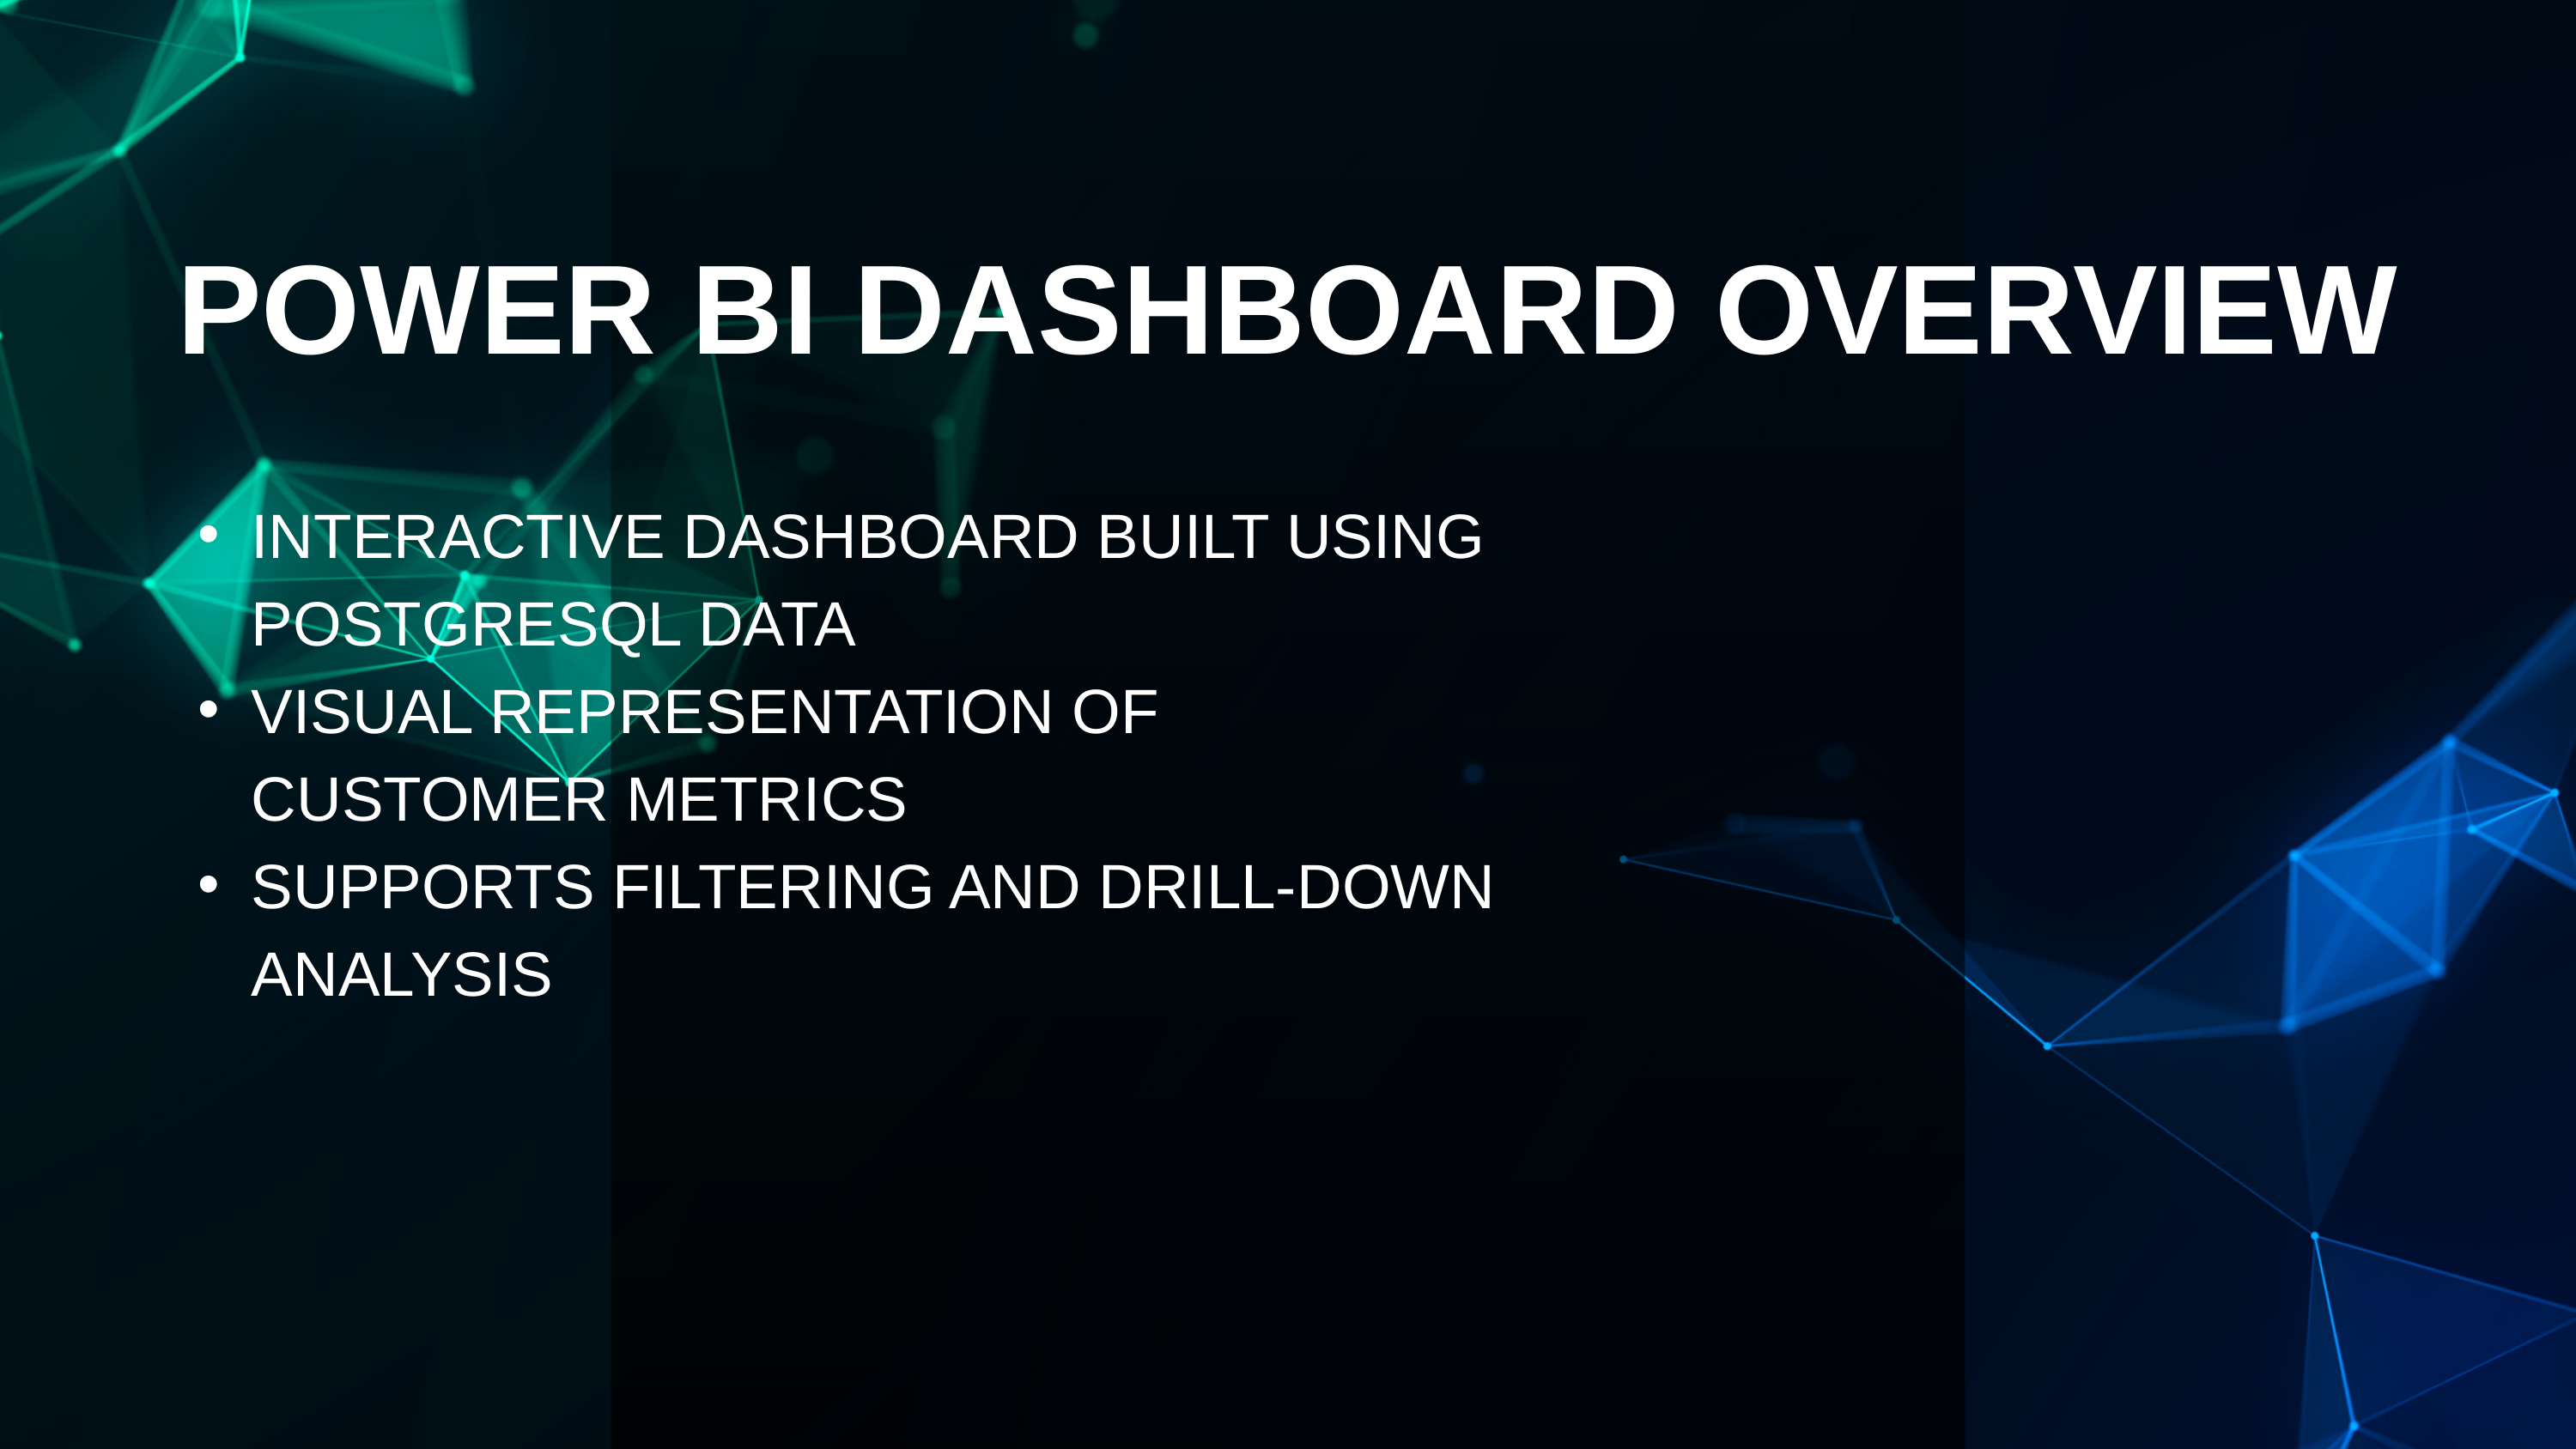

POWER BI DASHBOARD OVERVIEW
INTERACTIVE DASHBOARD BUILT USING POSTGRESQL DATA
VISUAL REPRESENTATION OF CUSTOMER METRICS
SUPPORTS FILTERING AND DRILL-DOWN ANALYSIS